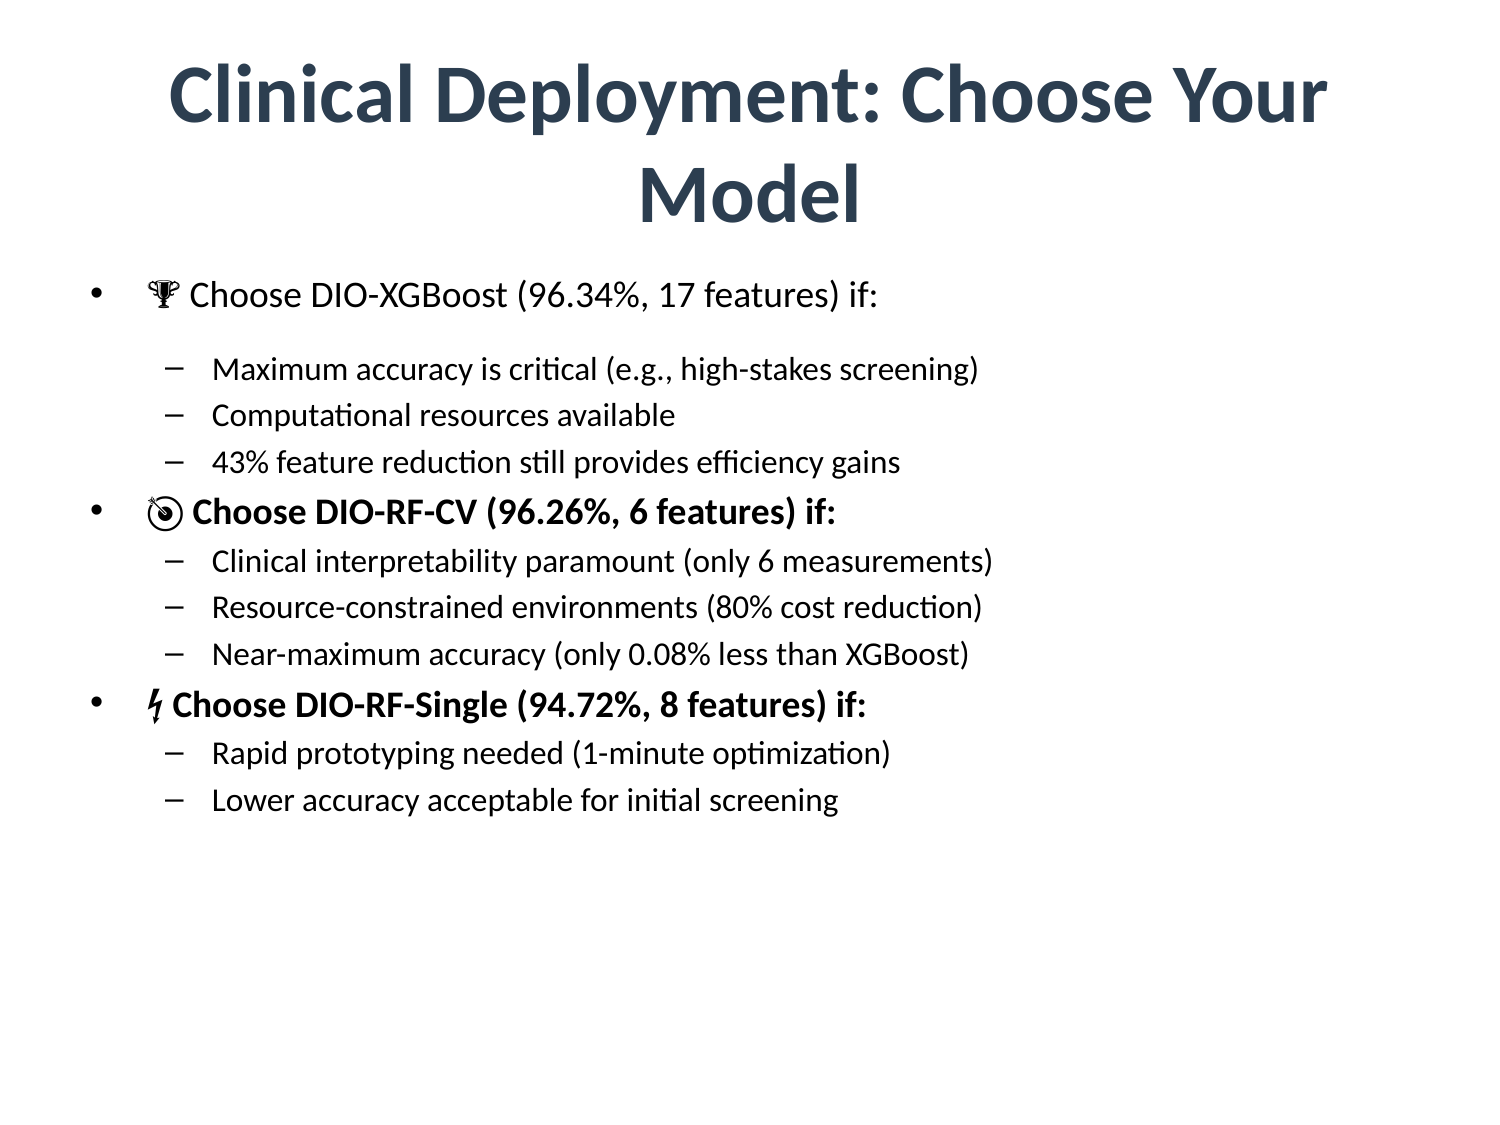

# Clinical Deployment: Choose Your Model
🏆 Choose DIO-XGBoost (96.34%, 17 features) if:
Maximum accuracy is critical (e.g., high-stakes screening)
Computational resources available
43% feature reduction still provides efficiency gains
🎯 Choose DIO-RF-CV (96.26%, 6 features) if:
Clinical interpretability paramount (only 6 measurements)
Resource-constrained environments (80% cost reduction)
Near-maximum accuracy (only 0.08% less than XGBoost)
⚡ Choose DIO-RF-Single (94.72%, 8 features) if:
Rapid prototyping needed (1-minute optimization)
Lower accuracy acceptable for initial screening